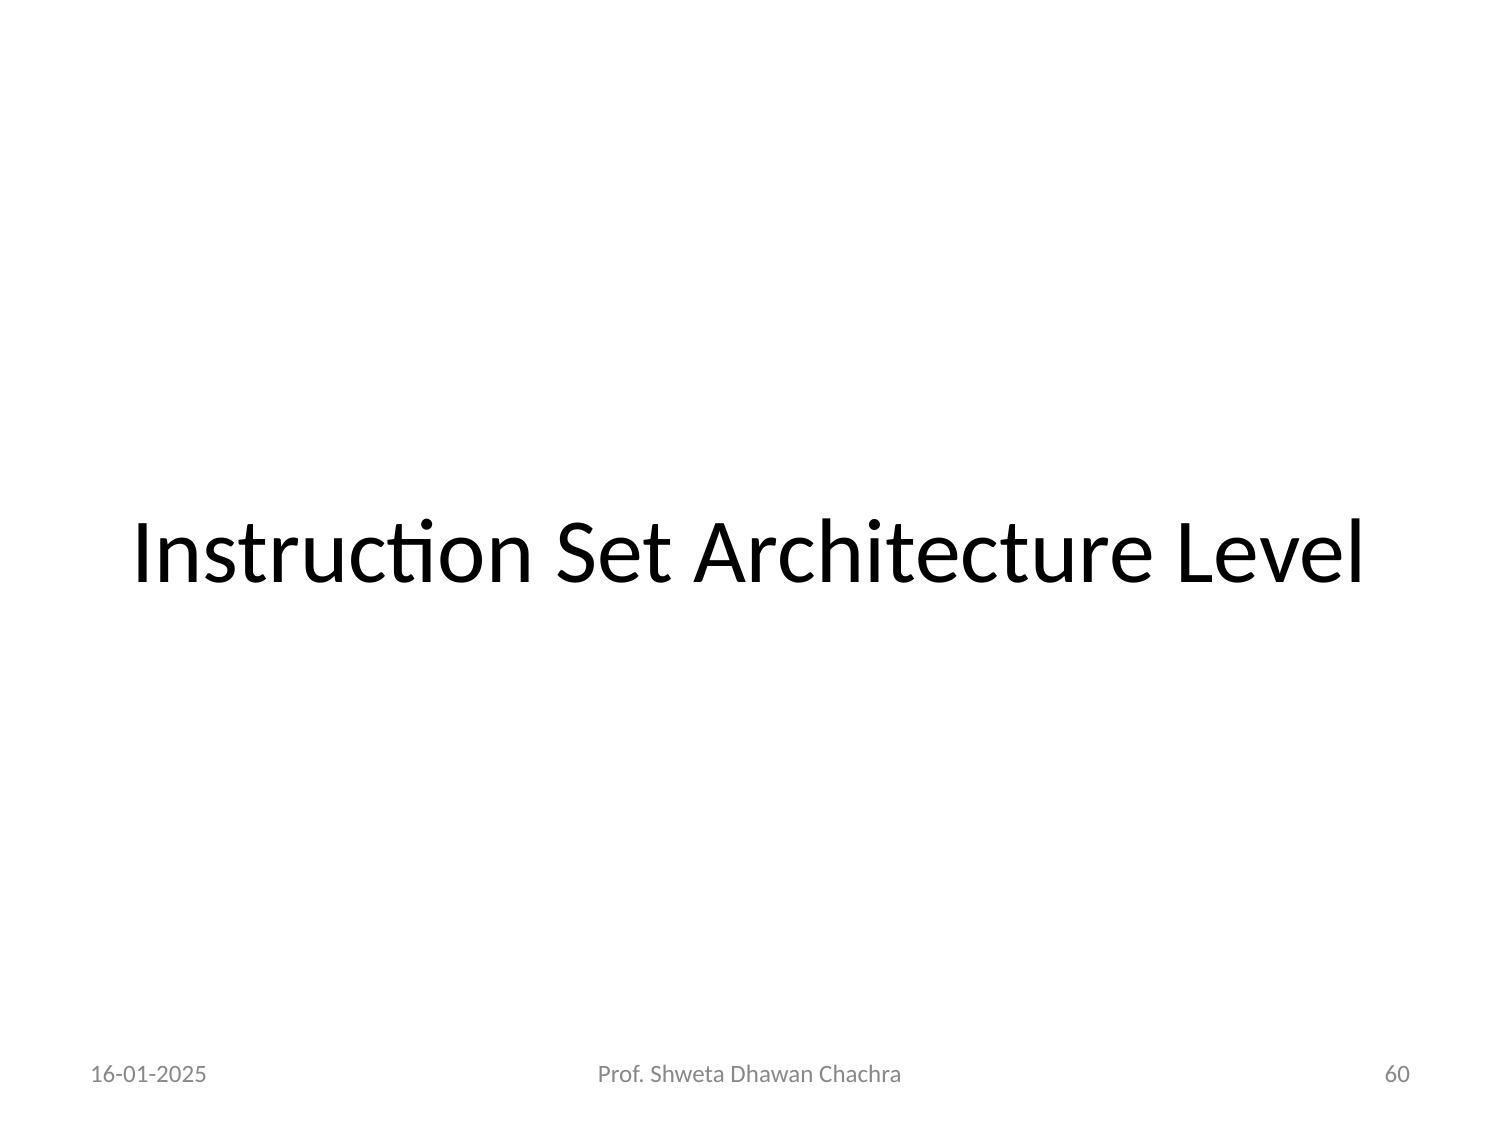

# Instruction Set Architecture Level
16-01-2025
Prof. Shweta Dhawan Chachra
60